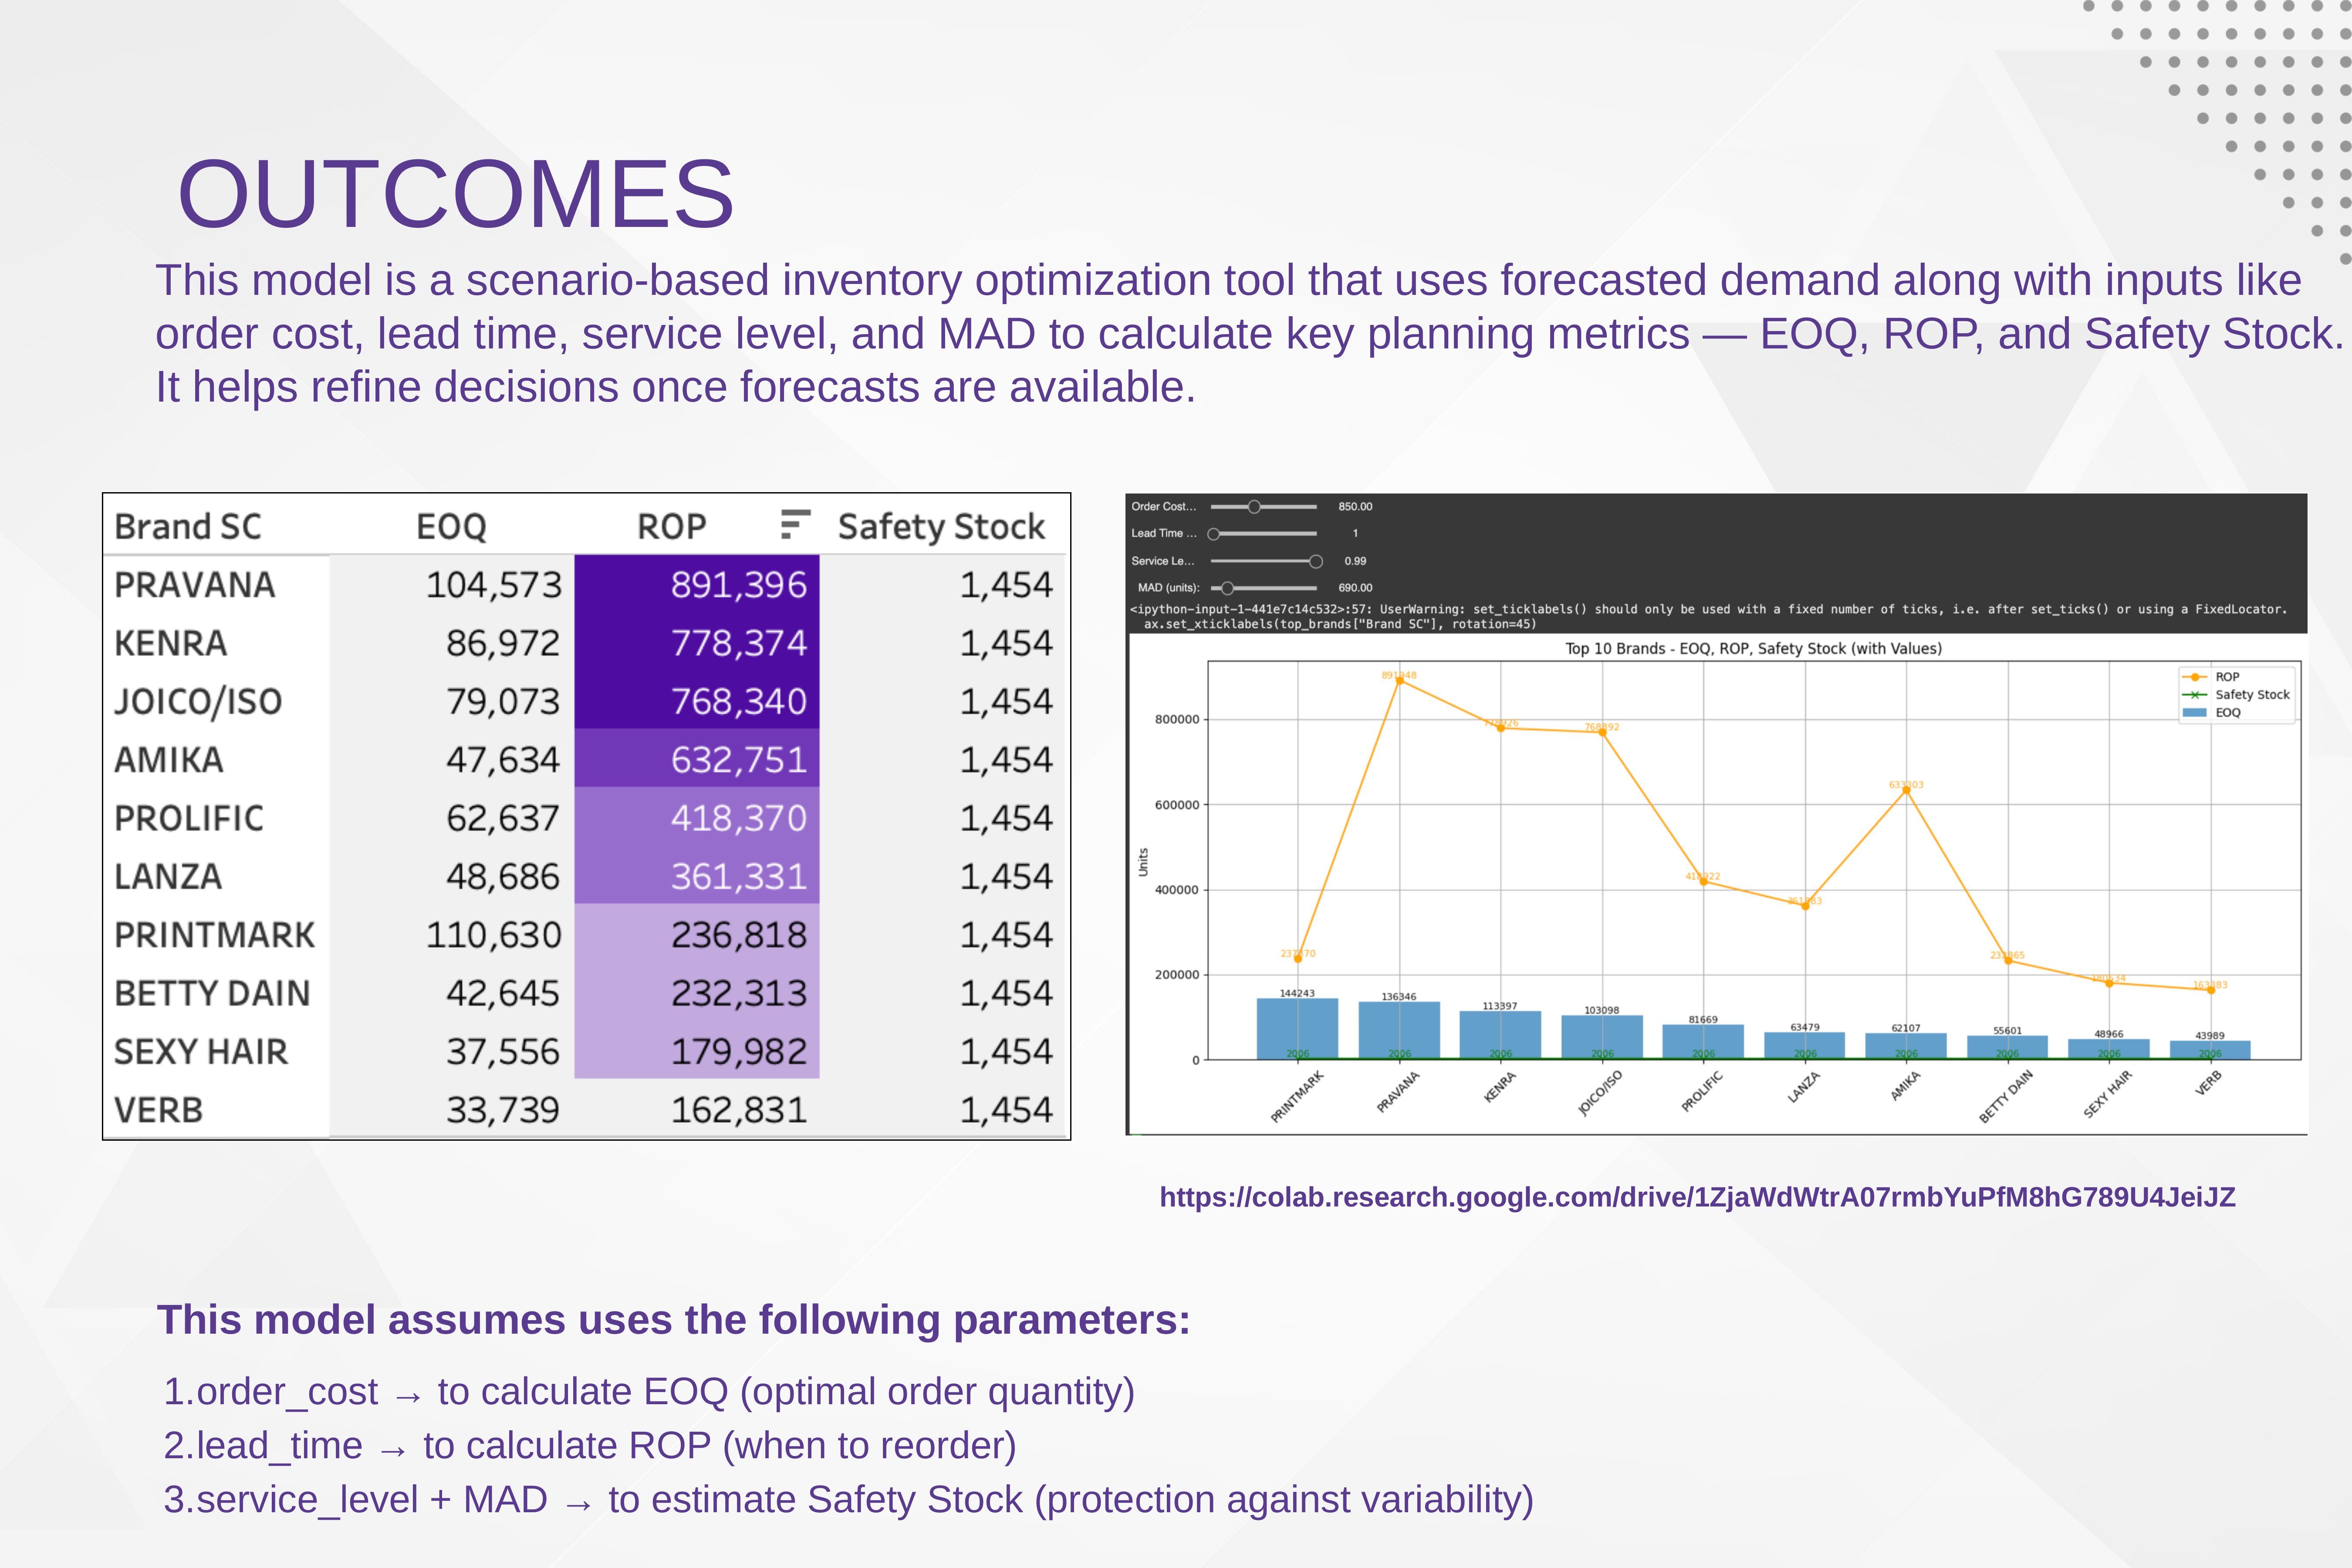

OUTCOMES
This model is a scenario-based inventory optimization tool that uses forecasted demand along with inputs like order cost, lead time, service level, and MAD to calculate key planning metrics — EOQ, ROP, and Safety Stock. It helps refine decisions once forecasts are available.

https://colab.research.google.com/drive/1ZjaWdWtrA07rmbYuPfM8hG789U4JeiJZ
This model assumes uses the following parameters:
order_cost → to calculate EOQ (optimal order quantity)
lead_time → to calculate ROP (when to reorder)
service_level + MAD → to estimate Safety Stock (protection against variability)